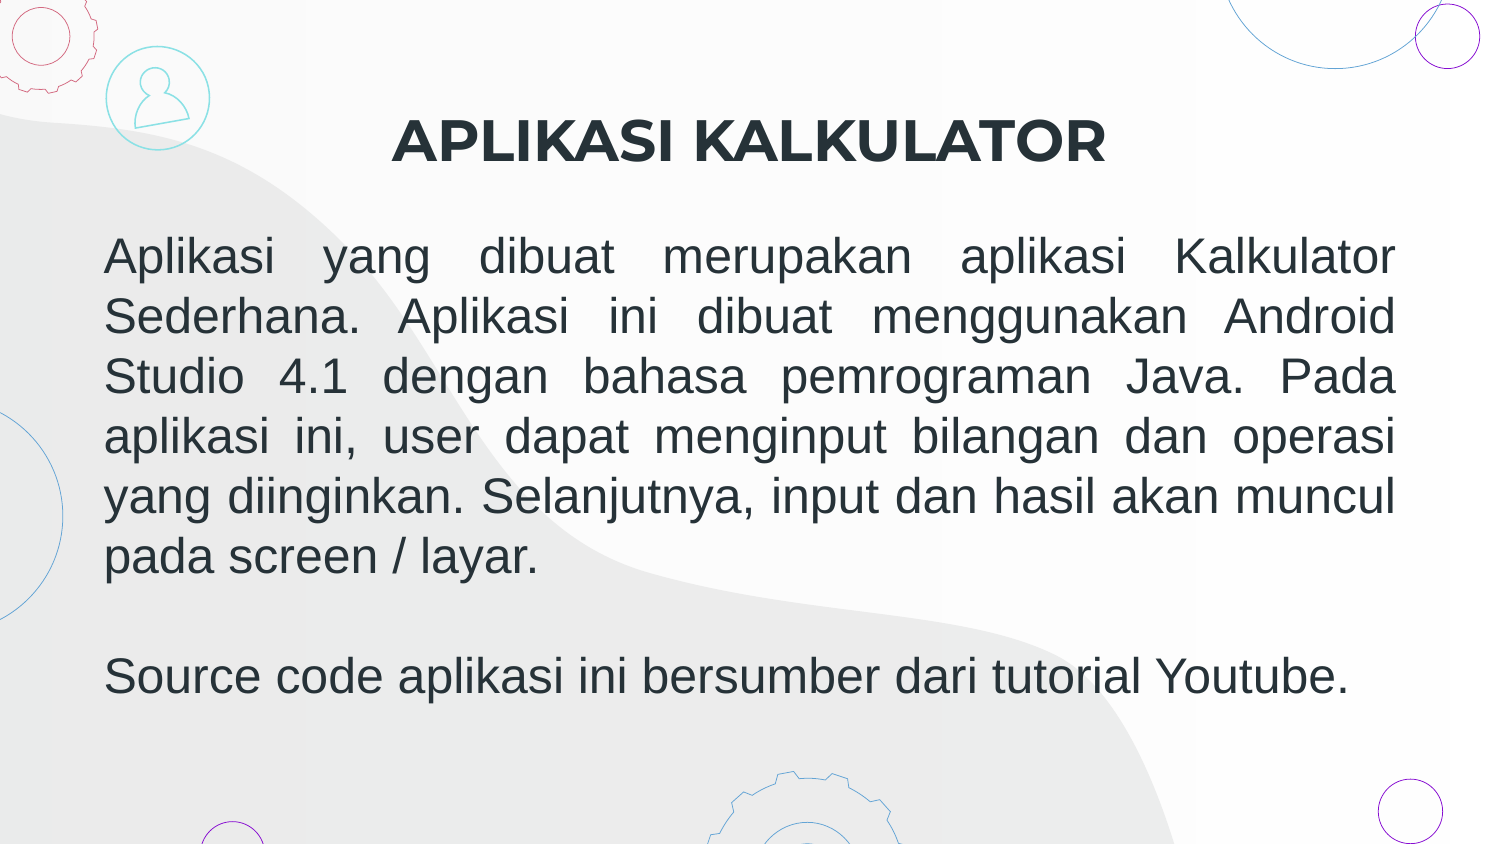

# APLIKASI KALKULATOR
Aplikasi yang dibuat merupakan aplikasi Kalkulator Sederhana. Aplikasi ini dibuat menggunakan Android Studio 4.1 dengan bahasa pemrograman Java. Pada aplikasi ini, user dapat menginput bilangan dan operasi yang diinginkan. Selanjutnya, input dan hasil akan muncul pada screen / layar.

Source code aplikasi ini bersumber dari tutorial Youtube.